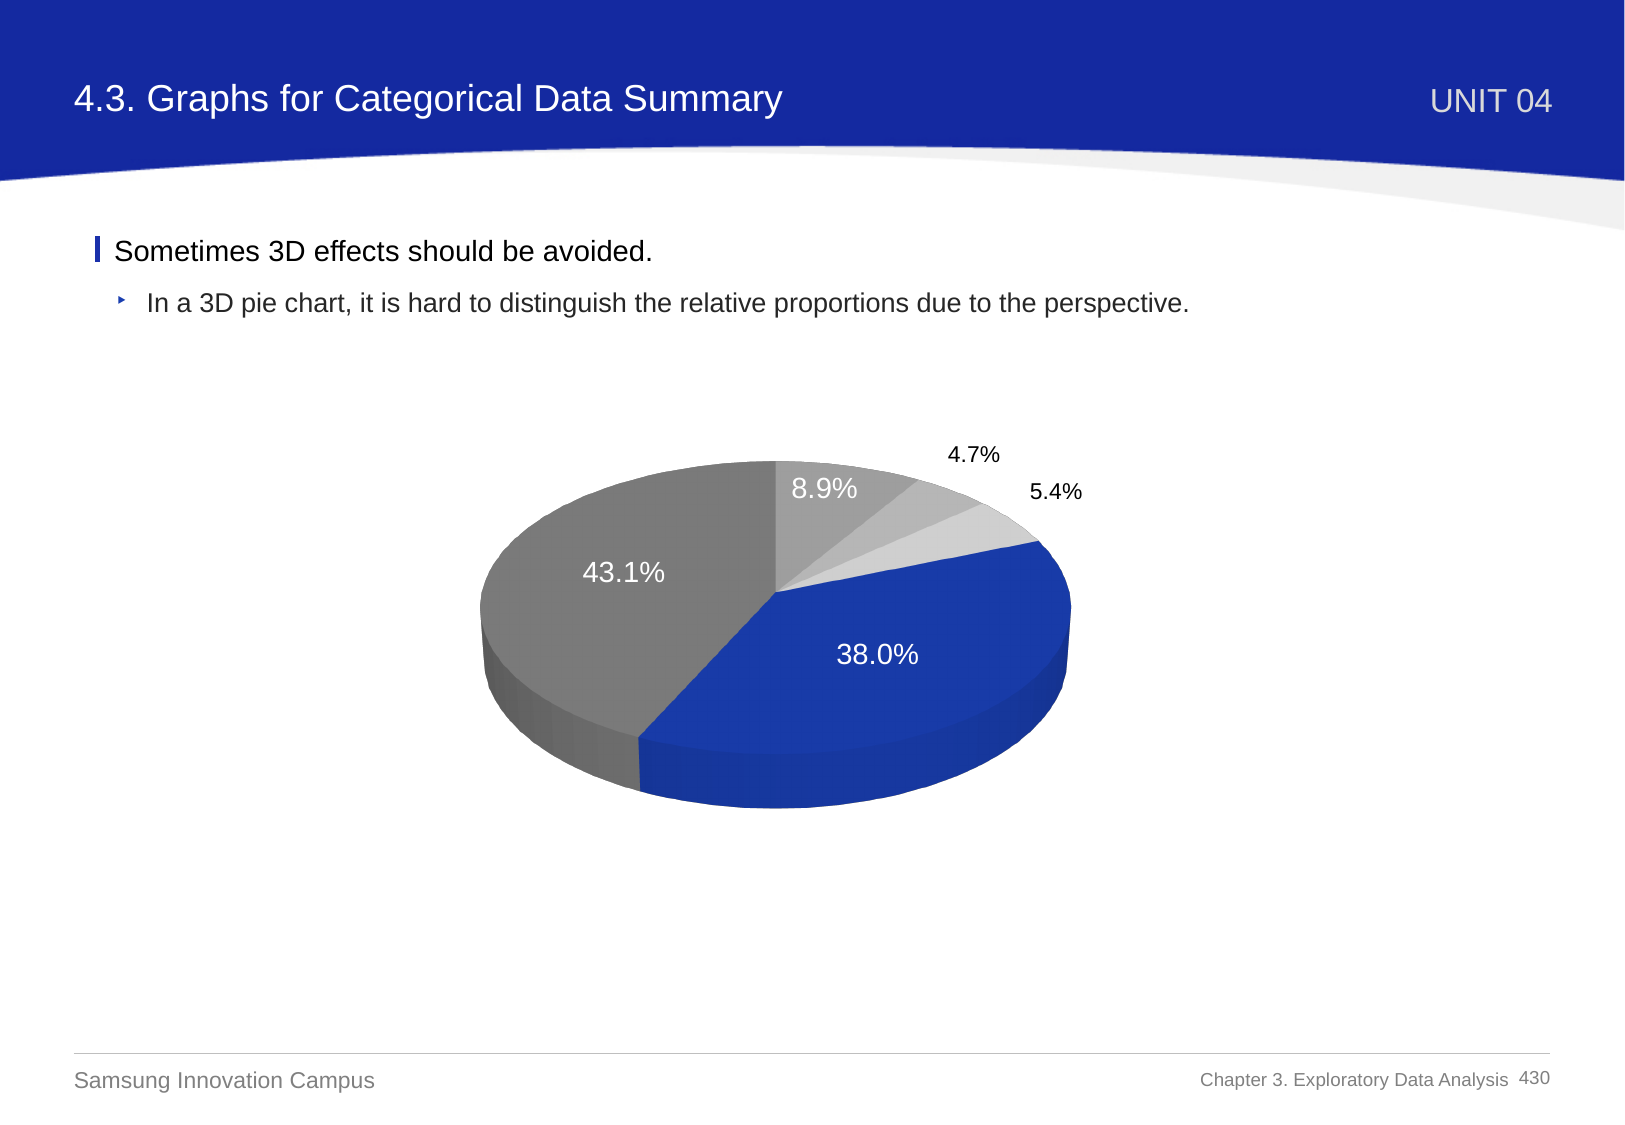

4.3. Graphs for Categorical Data Summary
UNIT 04
Sometimes 3D effects should be avoided.
In a 3D pie chart, it is hard to distinguish the relative proportions due to the perspective.

[unsupported chart]

4.7%
8.9%
5.4%
43.1%
38.0%